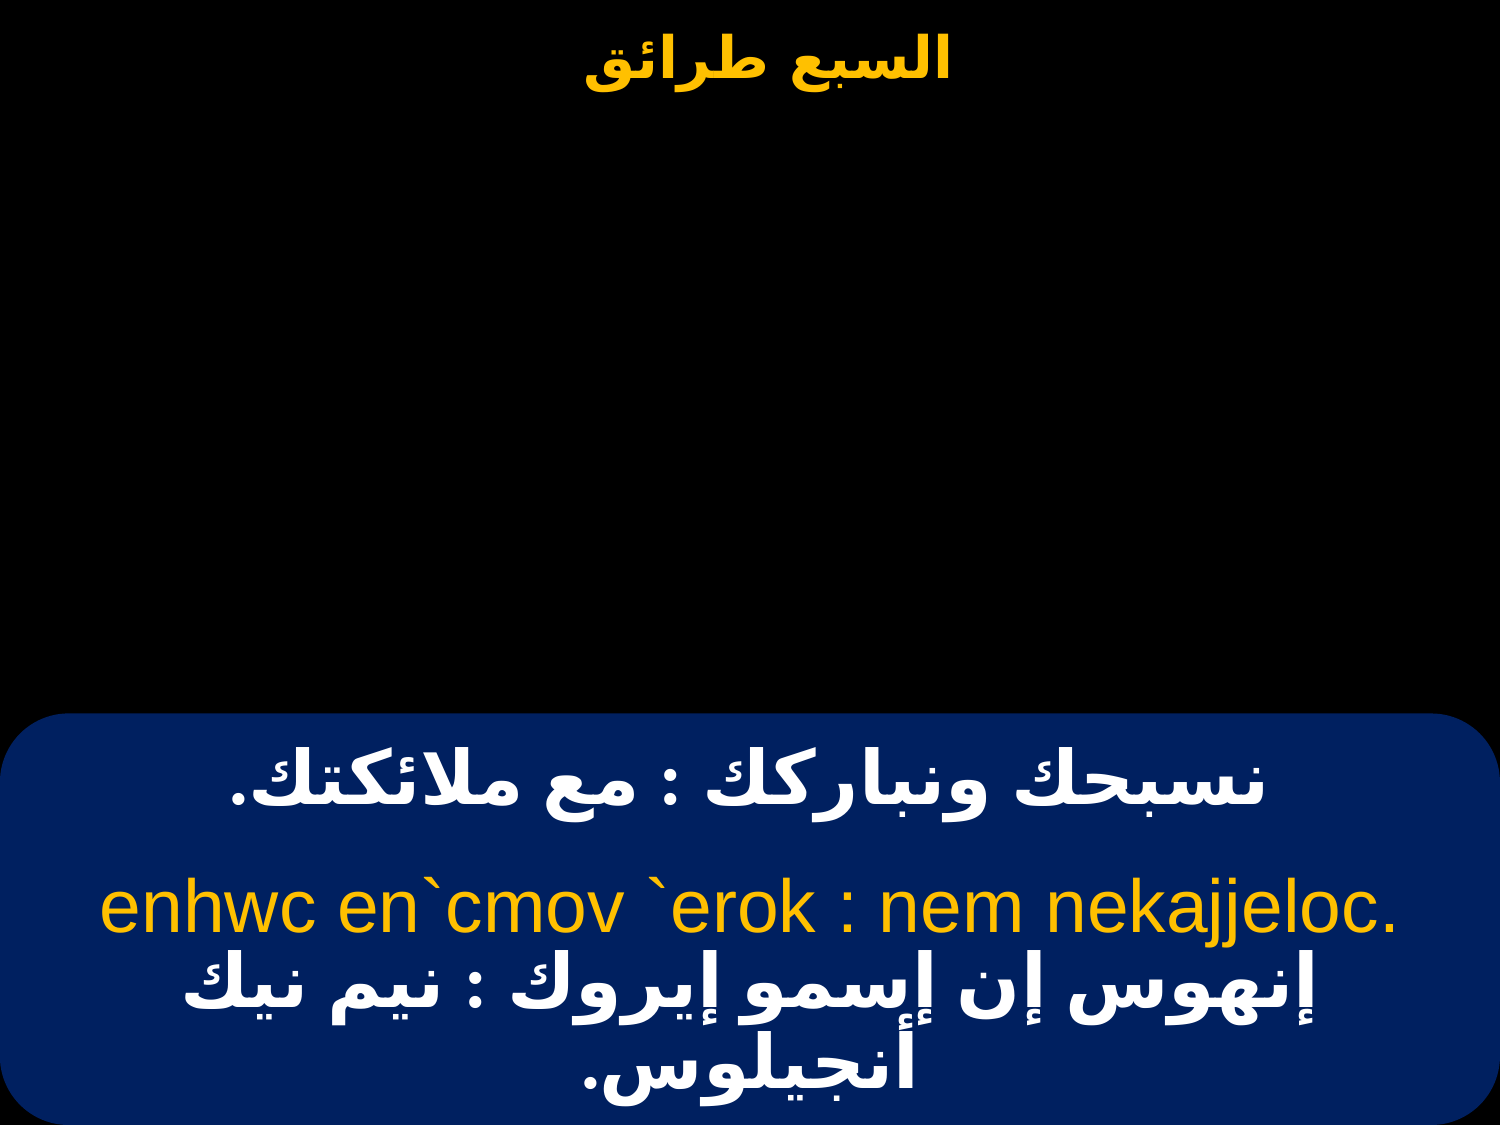

# نسبحك ونباركك : مع ملائكتك.
enhwc en`cmov `erok : nem nekajjeloc.
إنهوس إن إسمو إيروك : نيم نيك أنجيلوس.